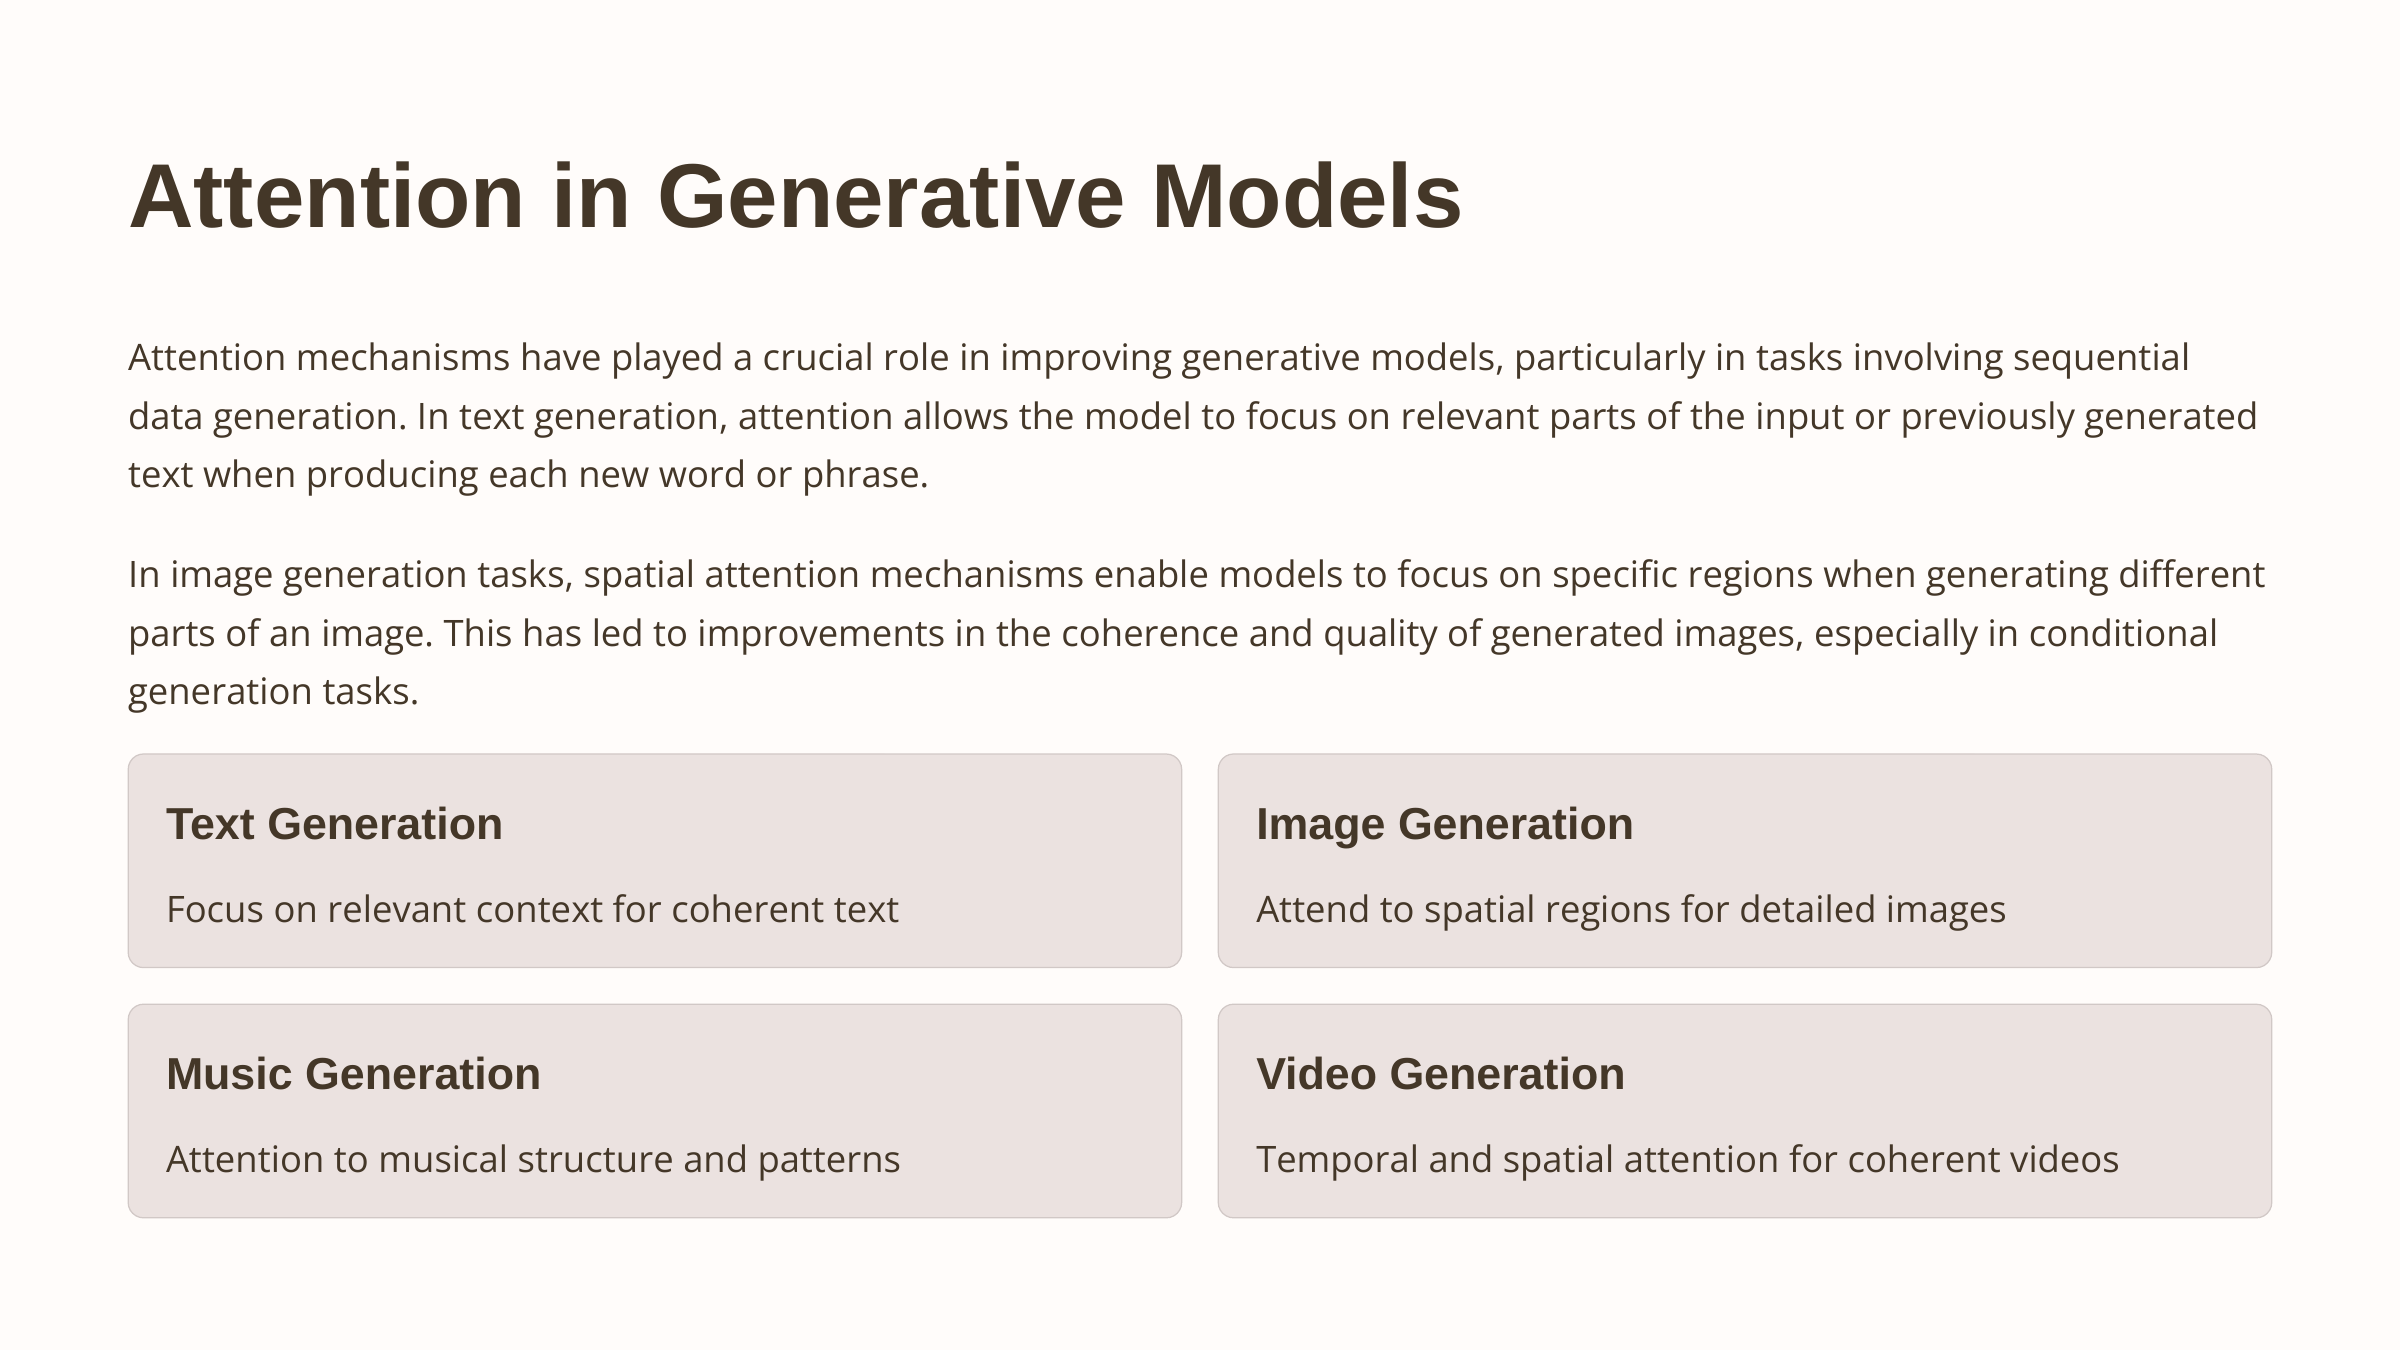

Attention in Generative Models
Attention mechanisms have played a crucial role in improving generative models, particularly in tasks involving sequential data generation. In text generation, attention allows the model to focus on relevant parts of the input or previously generated text when producing each new word or phrase.
In image generation tasks, spatial attention mechanisms enable models to focus on specific regions when generating different parts of an image. This has led to improvements in the coherence and quality of generated images, especially in conditional generation tasks.

Text Generation
Image Generation
Focus on relevant context for coherent text
Attend to spatial regions for detailed images

Music Generation
Video Generation
Attention to musical structure and patterns
Temporal and spatial attention for coherent videos